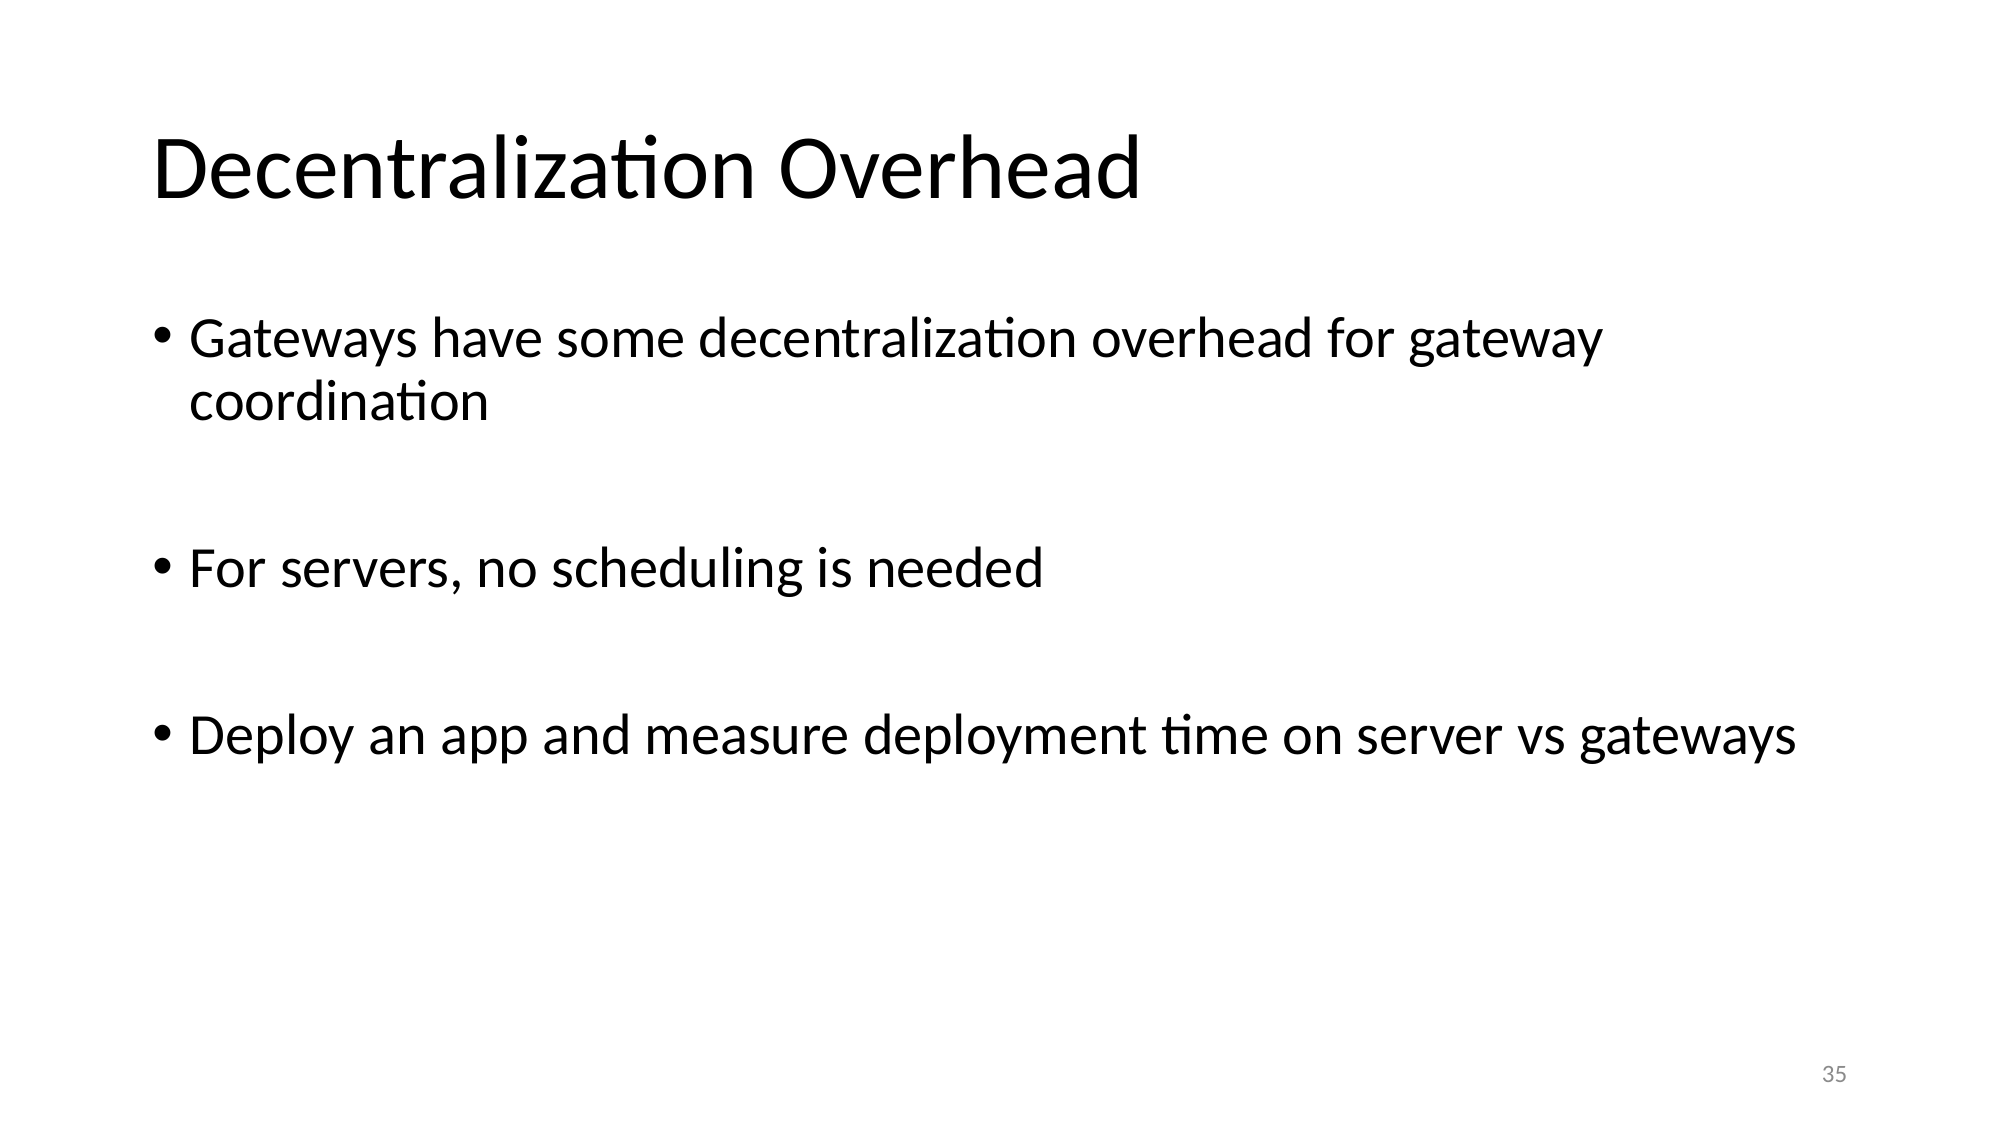

# Decentralization Overhead
Gateways have some decentralization overhead for gateway coordination

For servers, no scheduling is needed

Deploy an app and measure deployment time on server vs gateways
35